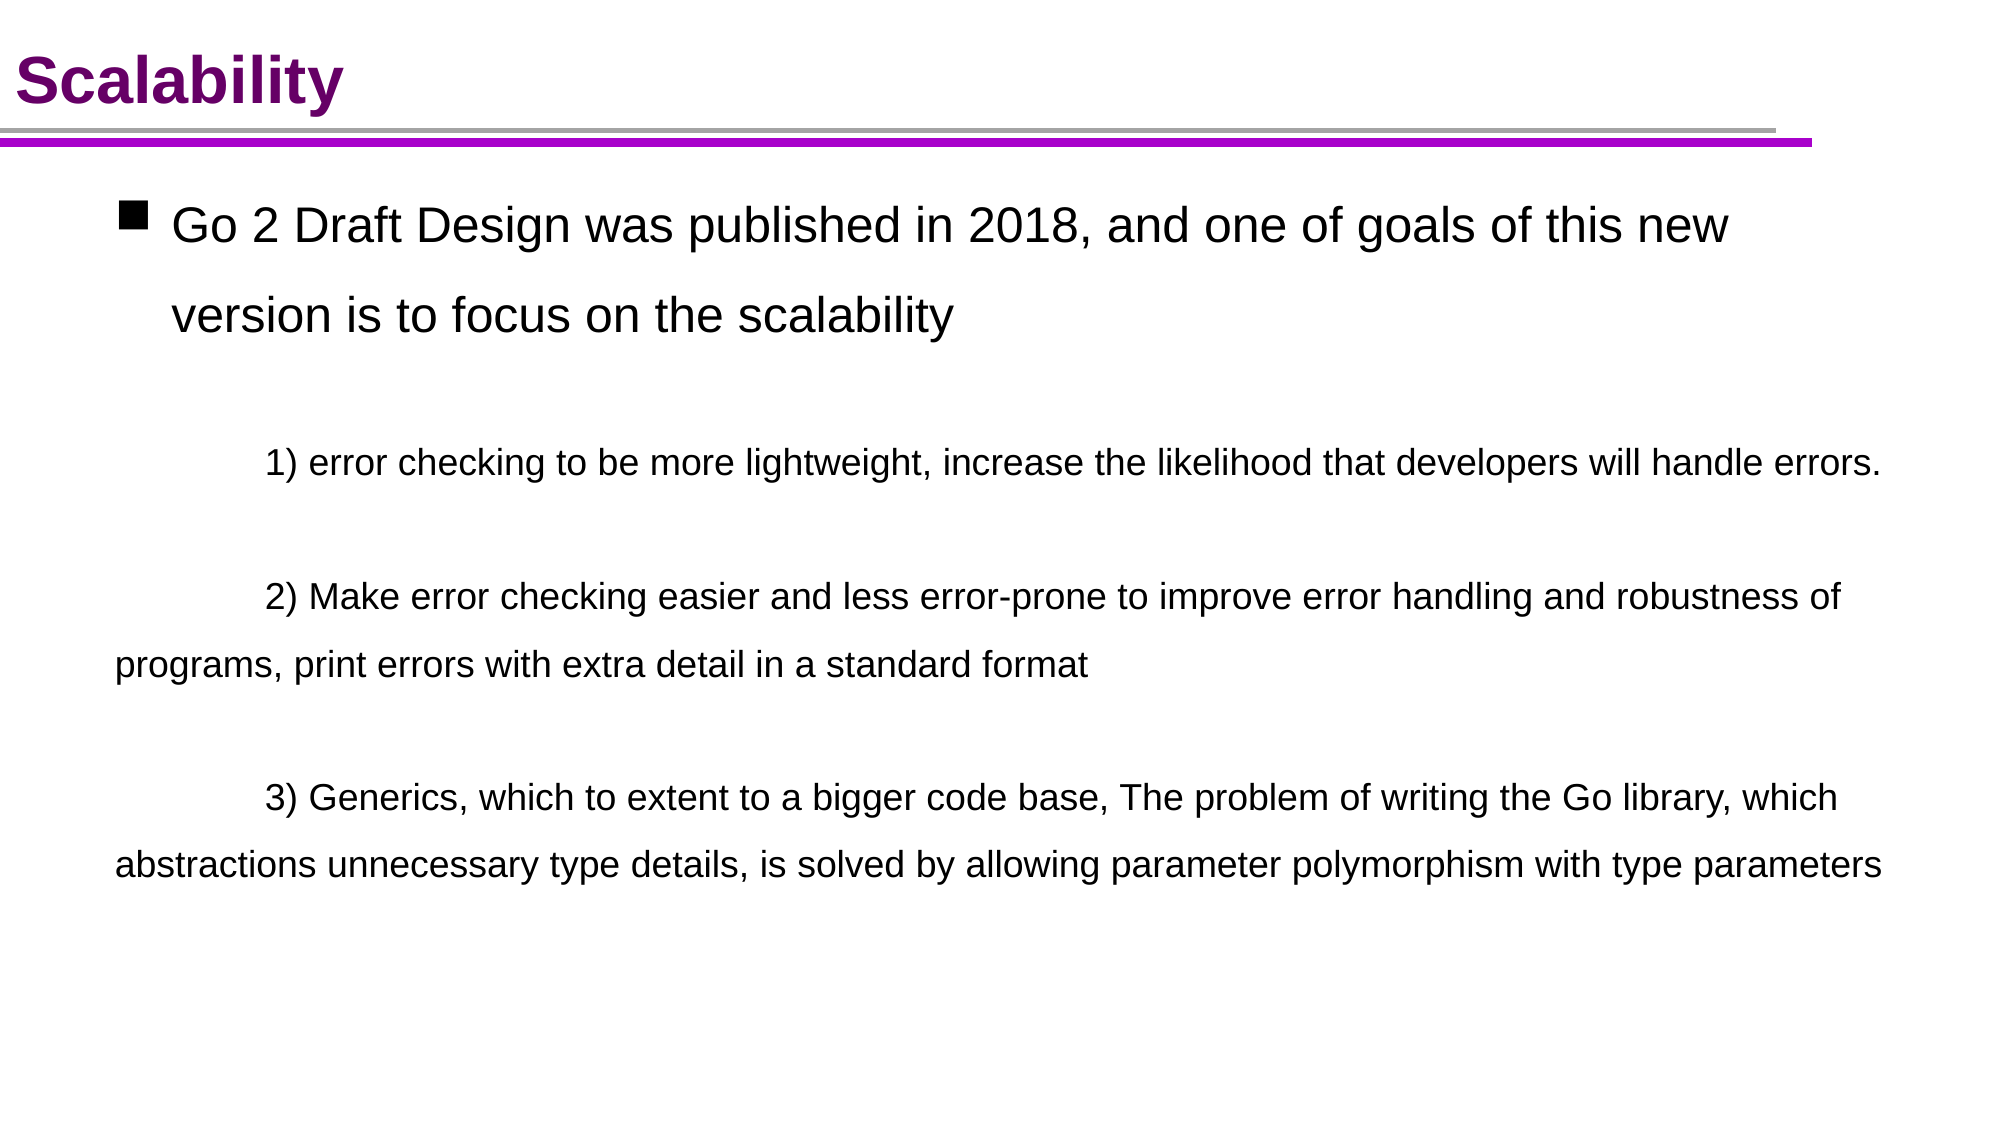

# Scalability
Go 2 Draft Design was published in 2018, and one of goals of this new version is to focus on the scalability

	1) error checking to be more lightweight, increase the likelihood that developers will handle errors.

	2) Make error checking easier and less error-prone to improve error handling and robustness of programs, print errors with extra detail in a standard format

	3) Generics, which to extent to a bigger code base, The problem of writing the Go library, which abstractions unnecessary type details, is solved by allowing parameter polymorphism with type parameters